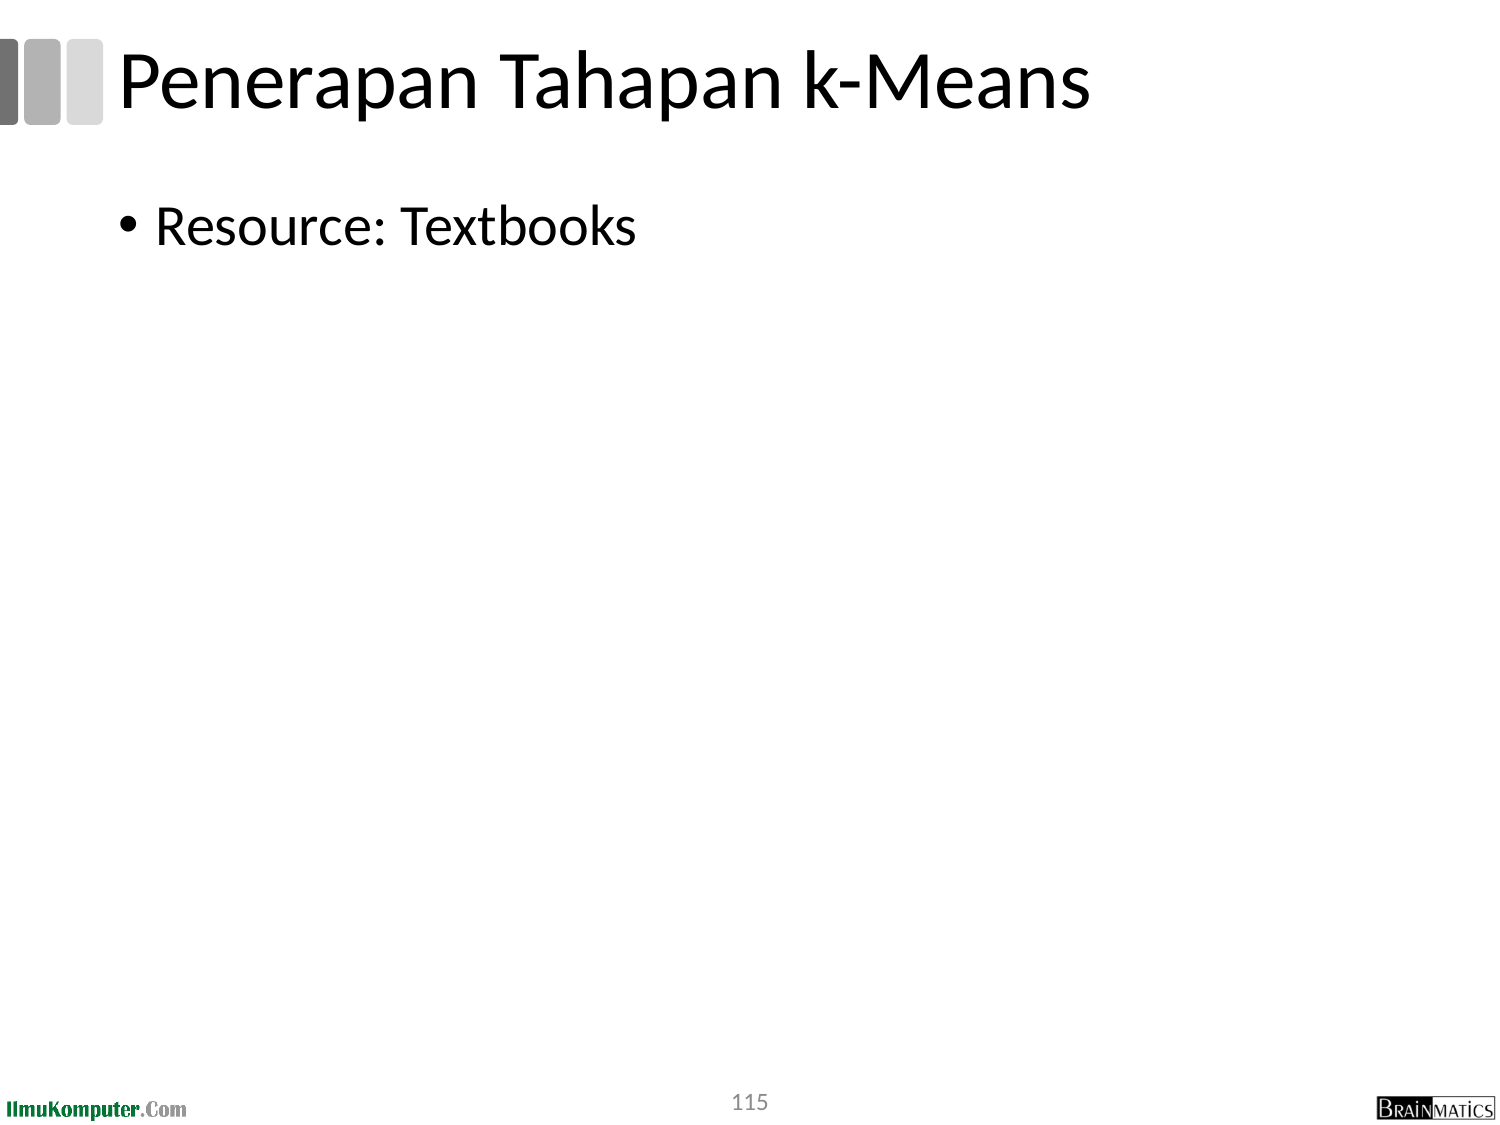

# Penerapan Tahapan k-Means
Resource: Textbooks

115